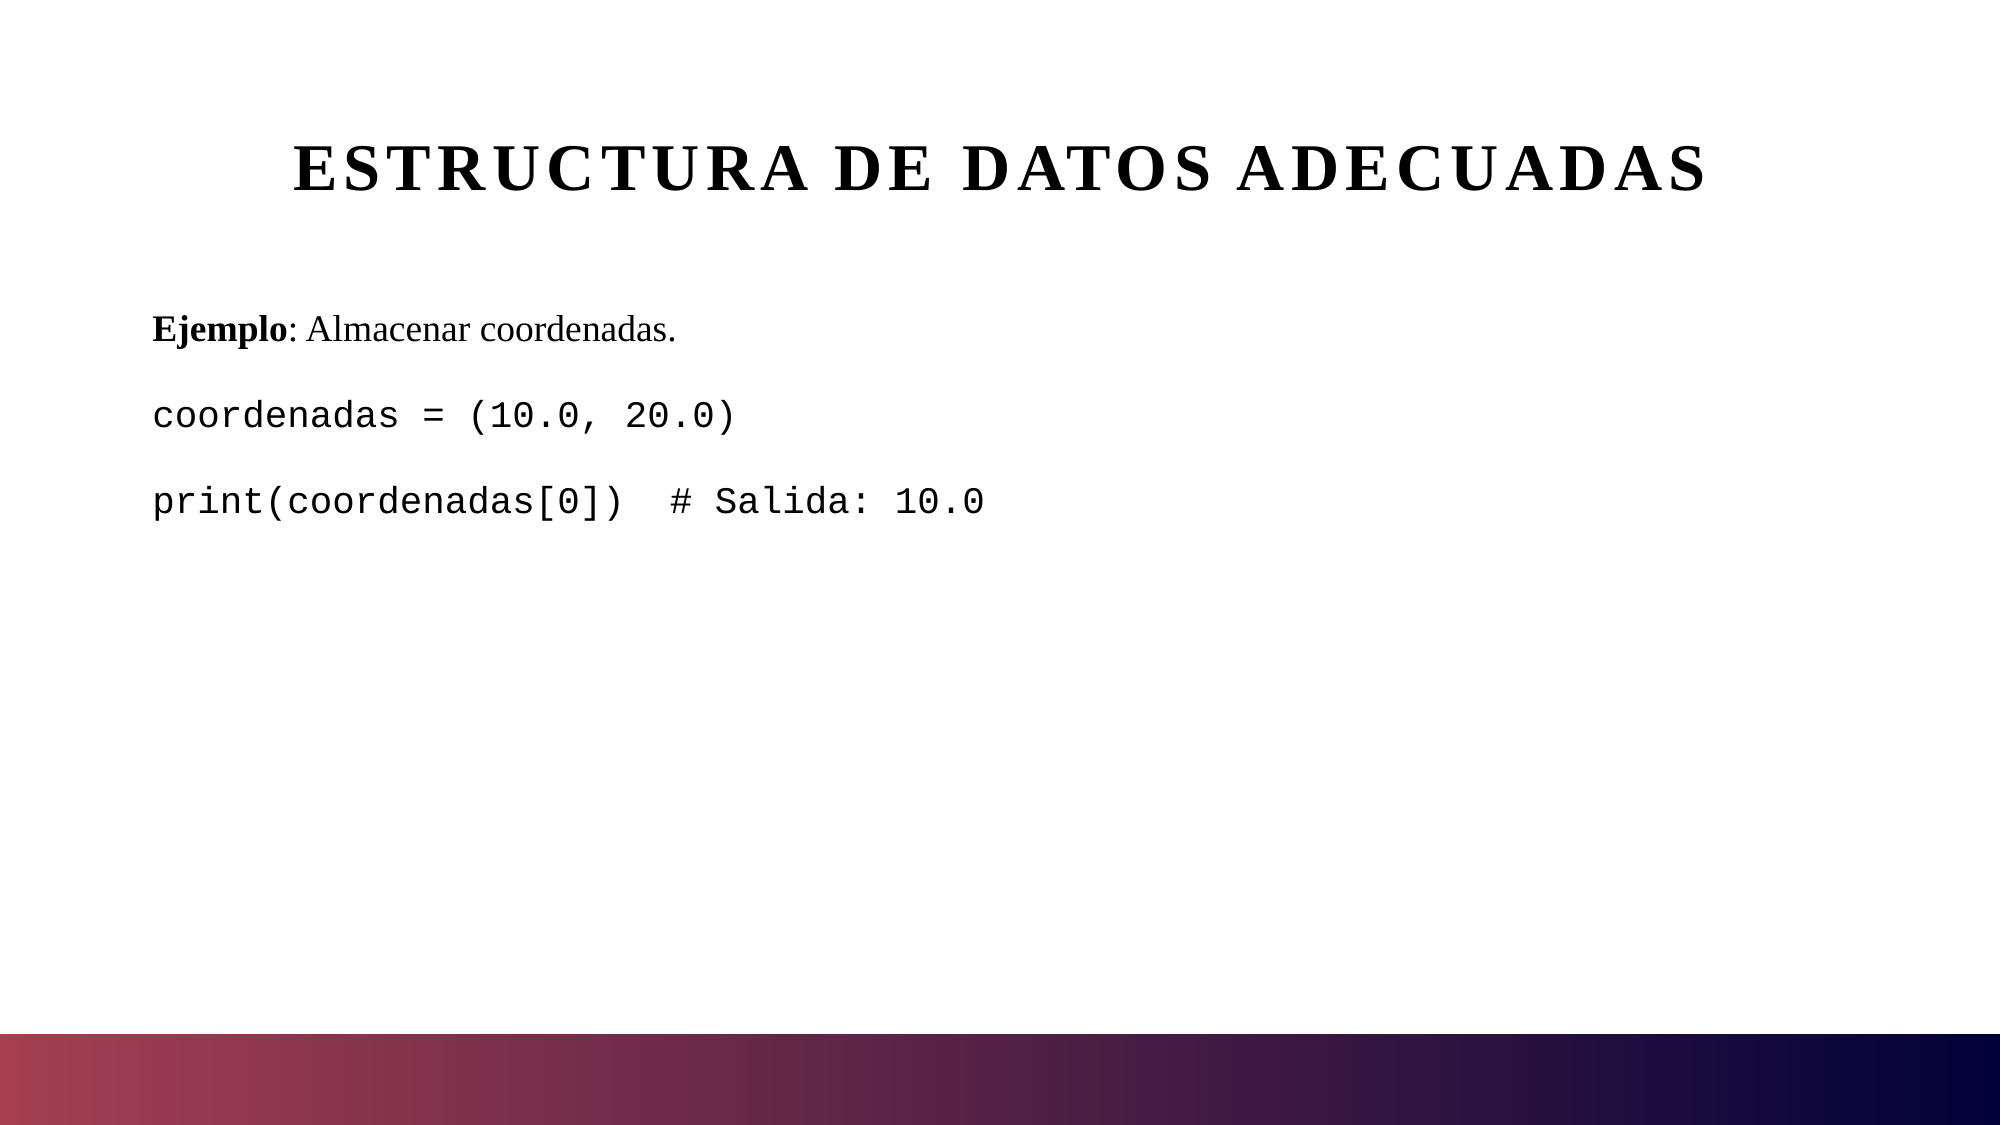

# Estructura de datos adecuadas
Ejemplo: Almacenar coordenadas.
coordenadas = (10.0, 20.0)
print(coordenadas[0])  # Salida: 10.0